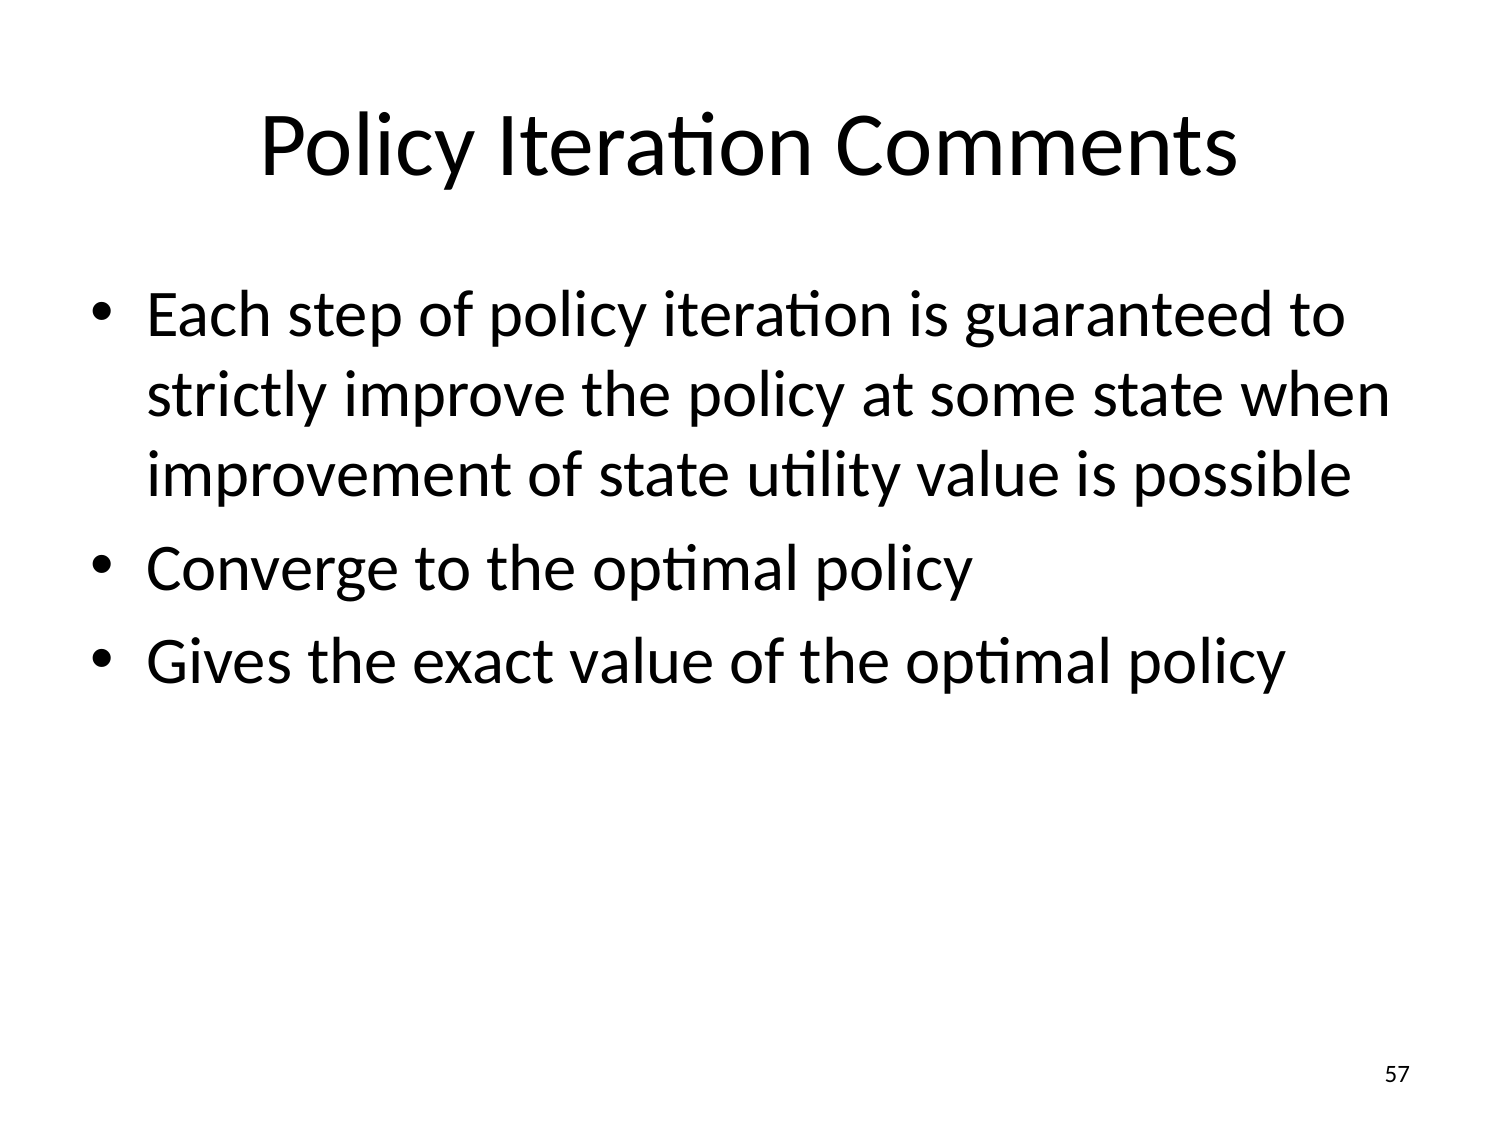

# Policy Iteration Comments
Each step of policy iteration is guaranteed to strictly improve the policy at some state when improvement of state utility value is possible
Converge to the optimal policy
Gives the exact value of the optimal policy

57